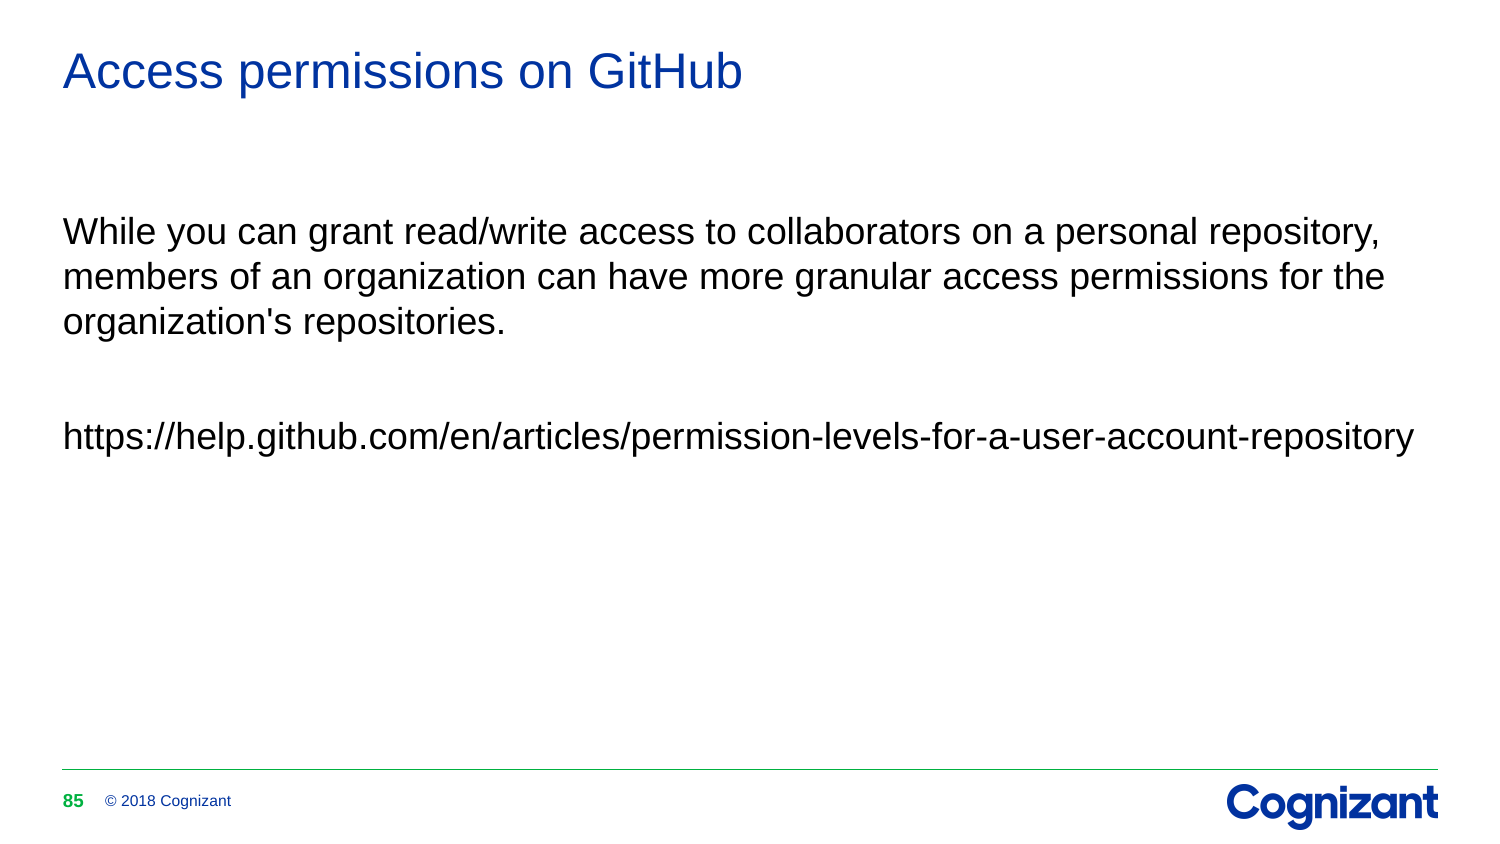

# Access permissions on GitHub
While you can grant read/write access to collaborators on a personal repository, members of an organization can have more granular access permissions for the organization's repositories.

https://help.github.com/en/articles/permission-levels-for-a-user-account-repository

85
© 2018 Cognizant